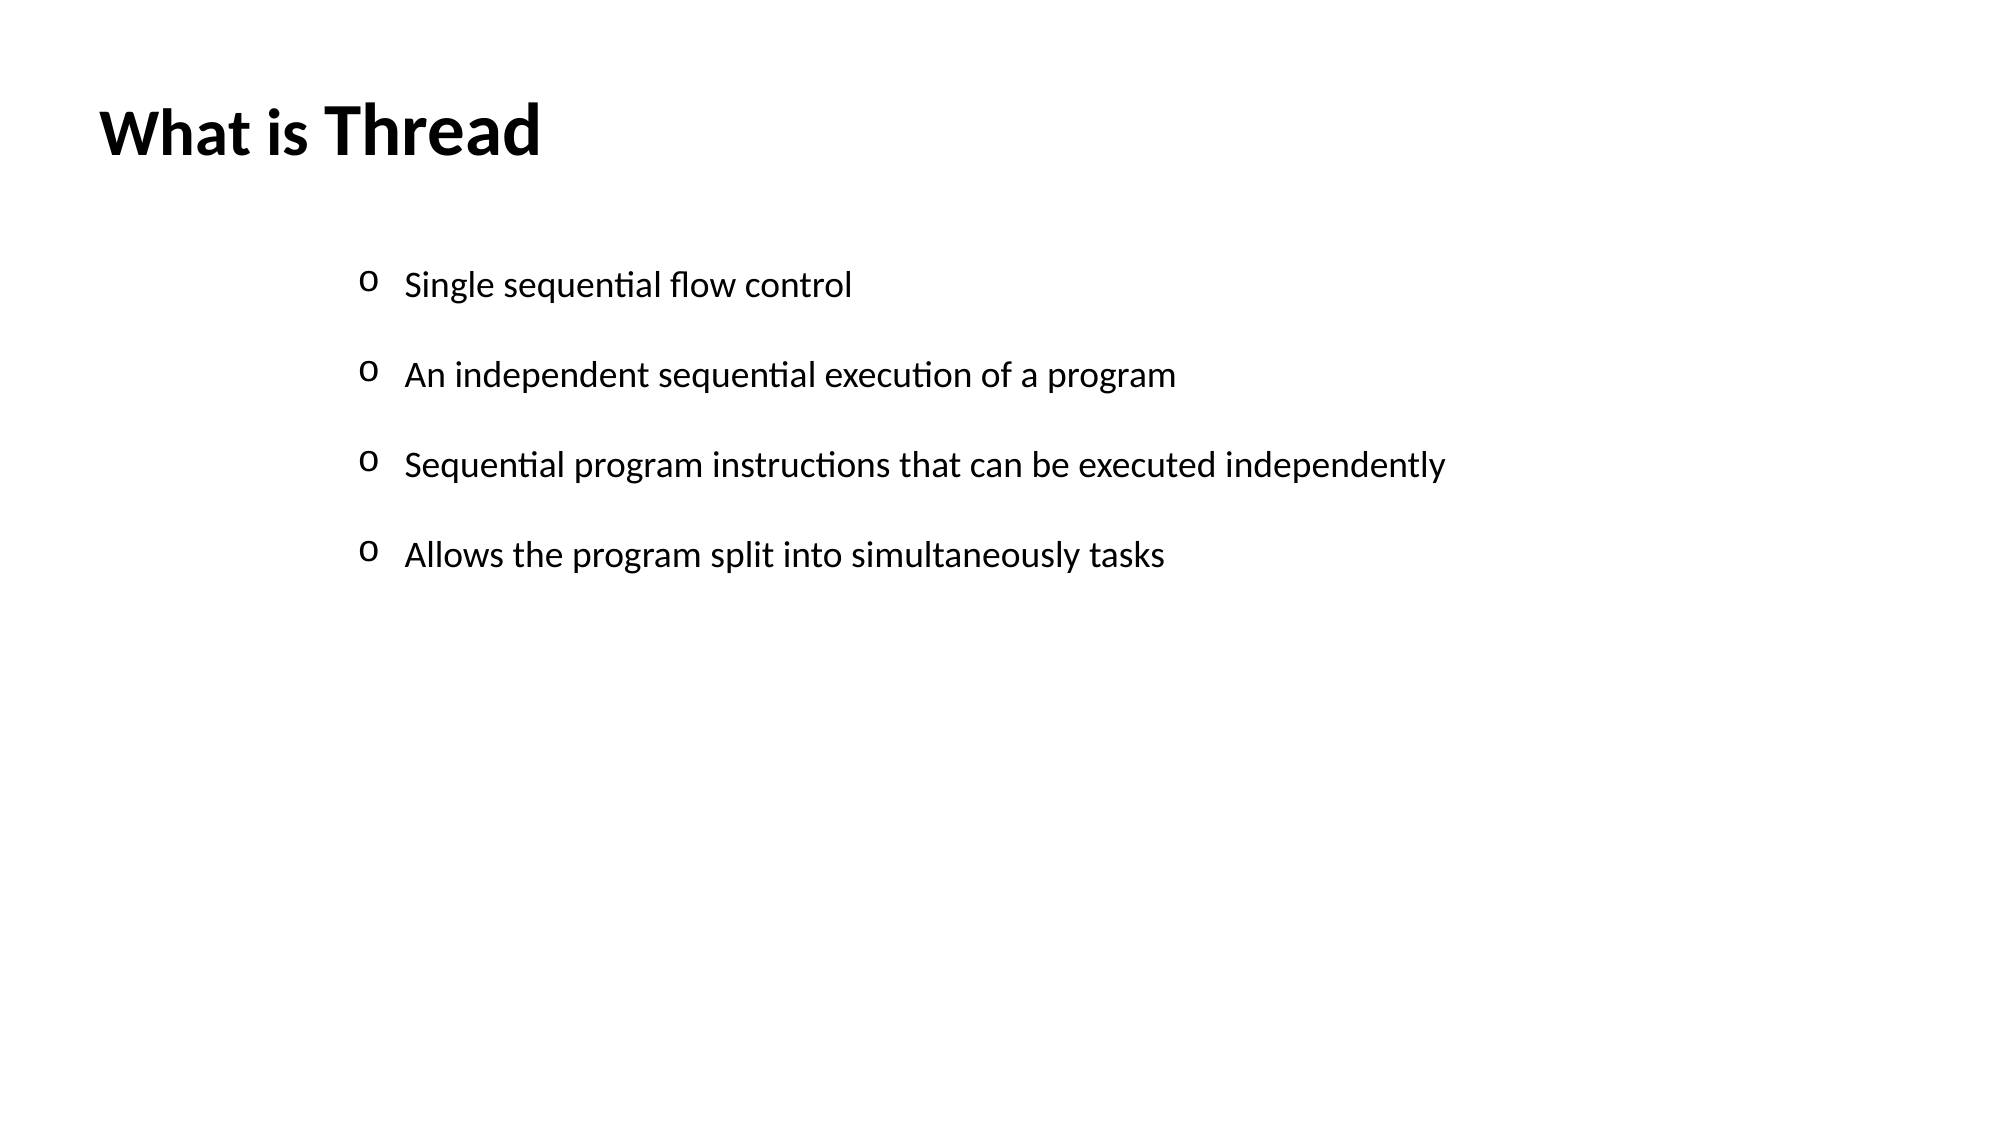

What is Thread
Single sequential flow control

An independent sequential execution of a program

Sequential program instructions that can be executed independently

Allows the program split into simultaneously tasks